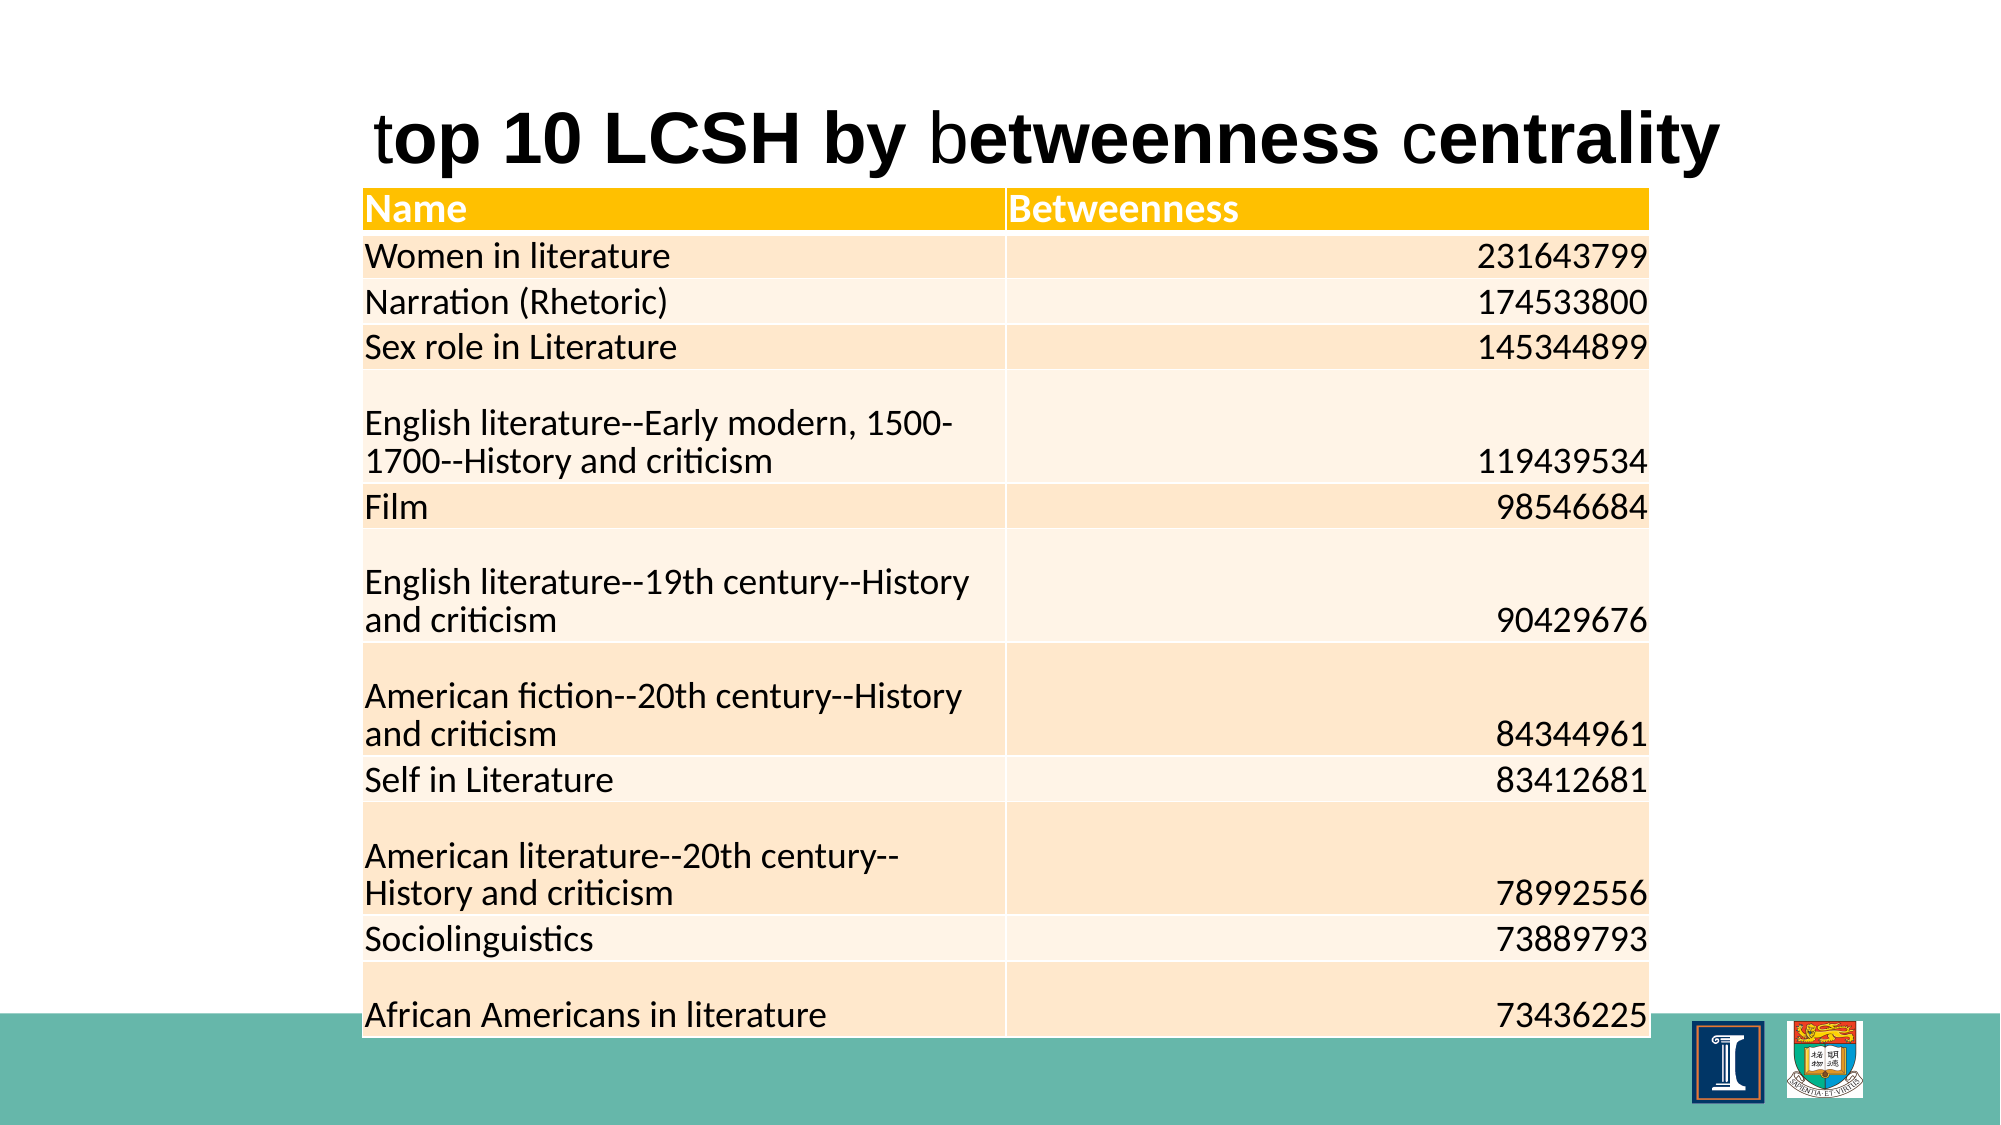

# top 10 LCSH by betweenness centrality
| Name | Betweenness |
| --- | --- |
| Women in literature | 231643799 |
| Narration (Rhetoric) | 174533800 |
| Sex role in Literature | 145344899 |
| English literature--Early modern, 1500-1700--History and criticism | 119439534 |
| Film | 98546684 |
| English literature--19th century--History and criticism | 90429676 |
| American fiction--20th century--History and criticism | 84344961 |
| Self in Literature | 83412681 |
| American literature--20th century--History and criticism | 78992556 |
| Sociolinguistics | 73889793 |
| African Americans in literature | 73436225 |

Top 10 LCSH by
Betweenness Centrality
| Name | Betweenness |
| --- | --- |
| Women in literature | 231643799 |
| Narration (Rhetoric) | 174533800 |
| Sex role in Literature | 145344899 |
| English literature--Early modern, 1500-1700--History and criticism | 119439534 |
| Film | 98546684 |
| English literature--19th century--History and criticism | 90429676 |
| American fiction--20th century--History and criticism | 84344961 |
| Self in Literature | 83412681 |
| American literature--20th century--History and criticism | 78992556 |
| Sociolinguistics | 73889793 |
| African Americans in literature | 73436225 |